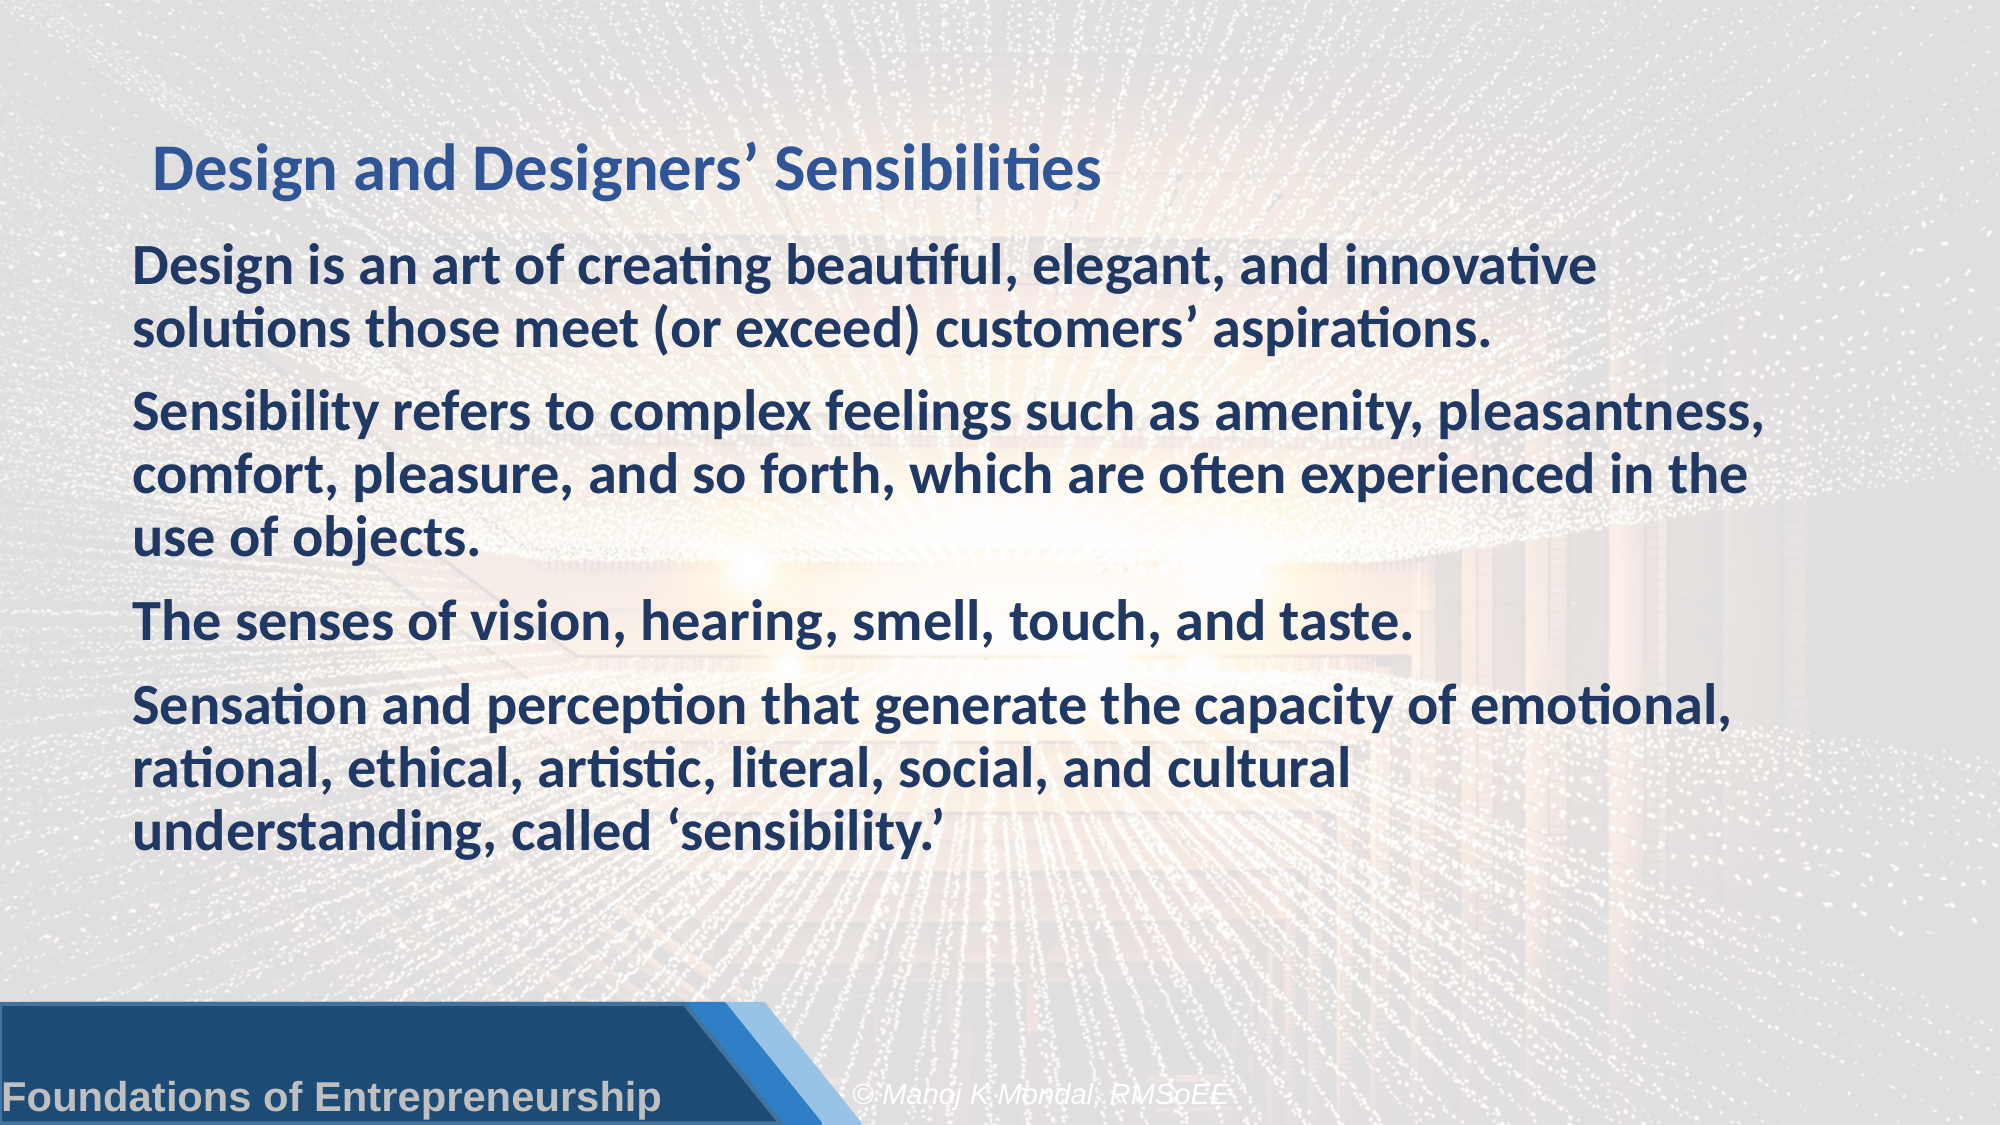

# Design and Designers’ Sensibilities
Design is an art of creating beautiful, elegant, and innovative solutions those meet (or exceed) customers’ aspirations.
Sensibility refers to complex feelings such as amenity, pleasantness, comfort, pleasure, and so forth, which are often experienced in the use of objects.
The senses of vision, hearing, smell, touch, and taste.
Sensation and perception that generate the capacity of emotional, rational, ethical, artistic, literal, social, and cultural
understanding, called ‘sensibility.’